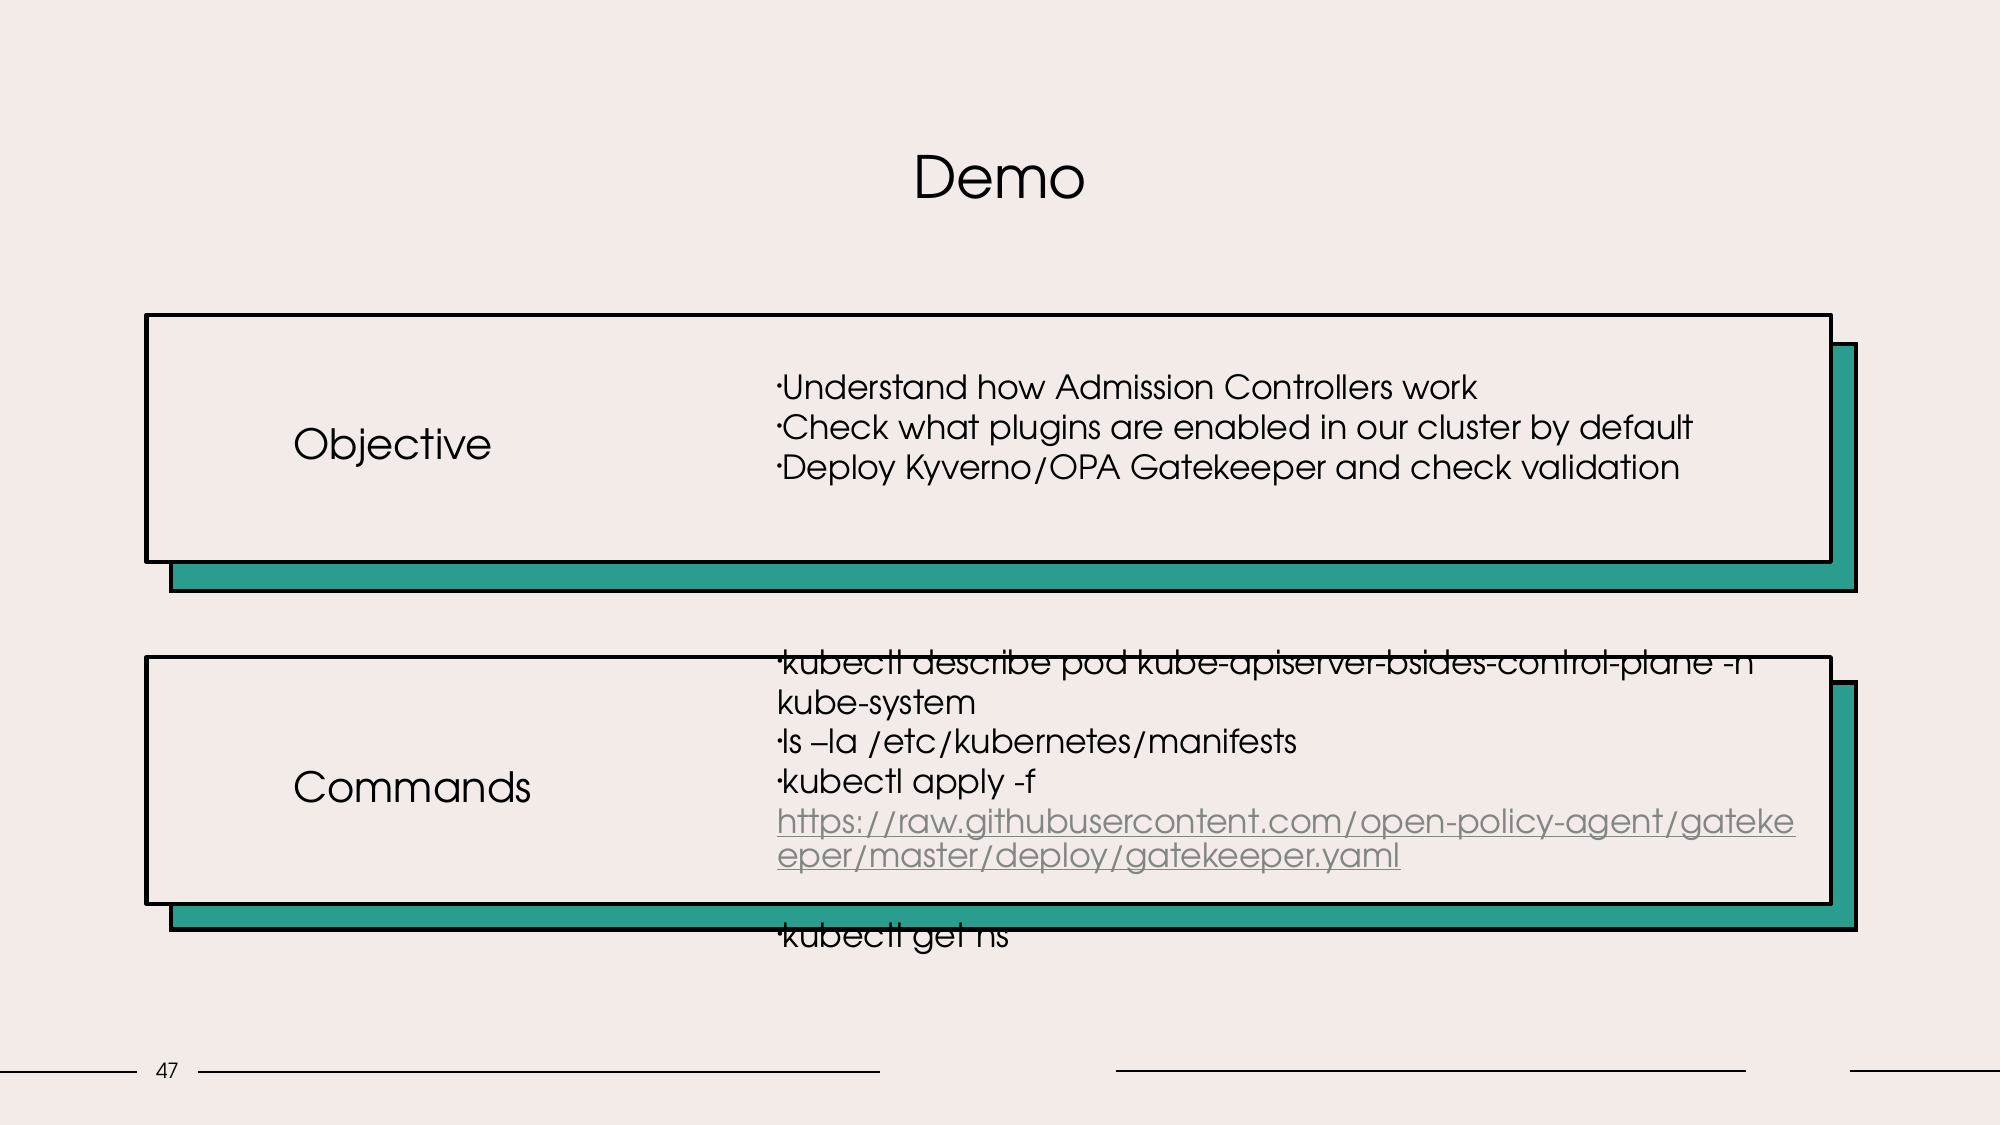

# Demo
Objective
Understand how Admission Controllers work
Check what plugins are enabled in our cluster by default
Deploy Kyverno/OPA Gatekeeper and check validation

Commands
kubectl describe pod kube-apiserver-bsides-control-plane -n kube-system
ls –la /etc/kubernetes/manifests
kubectl apply -f https://raw.githubusercontent.com/open-policy-agent/gatekeeper/master/deploy/gatekeeper.yaml
kubectl get ns
47